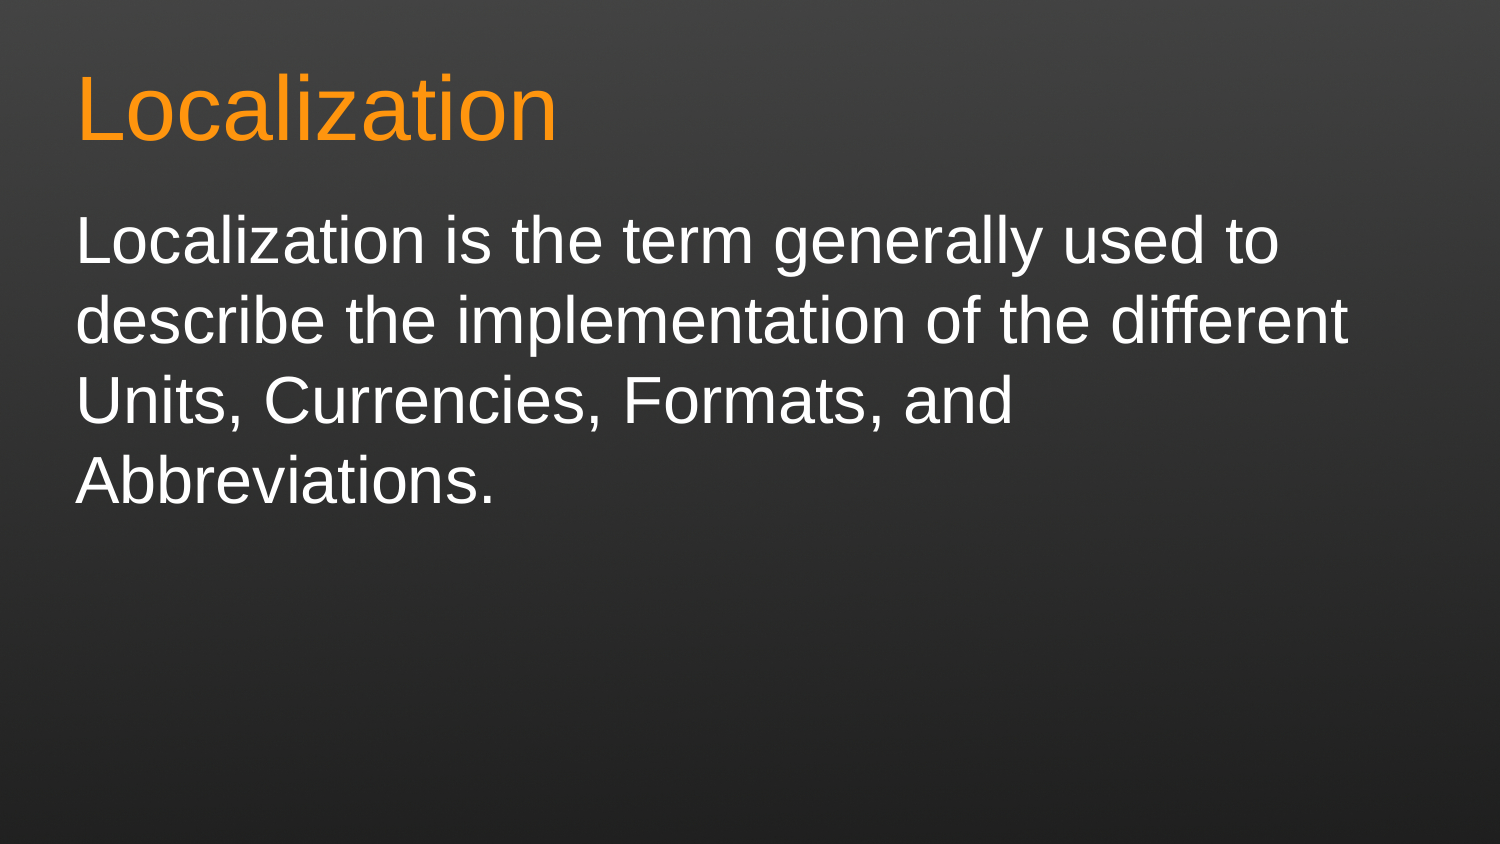

Localization
Localization is the term generally used to describe the implementation of the different Units, Currencies, Formats, and Abbreviations.